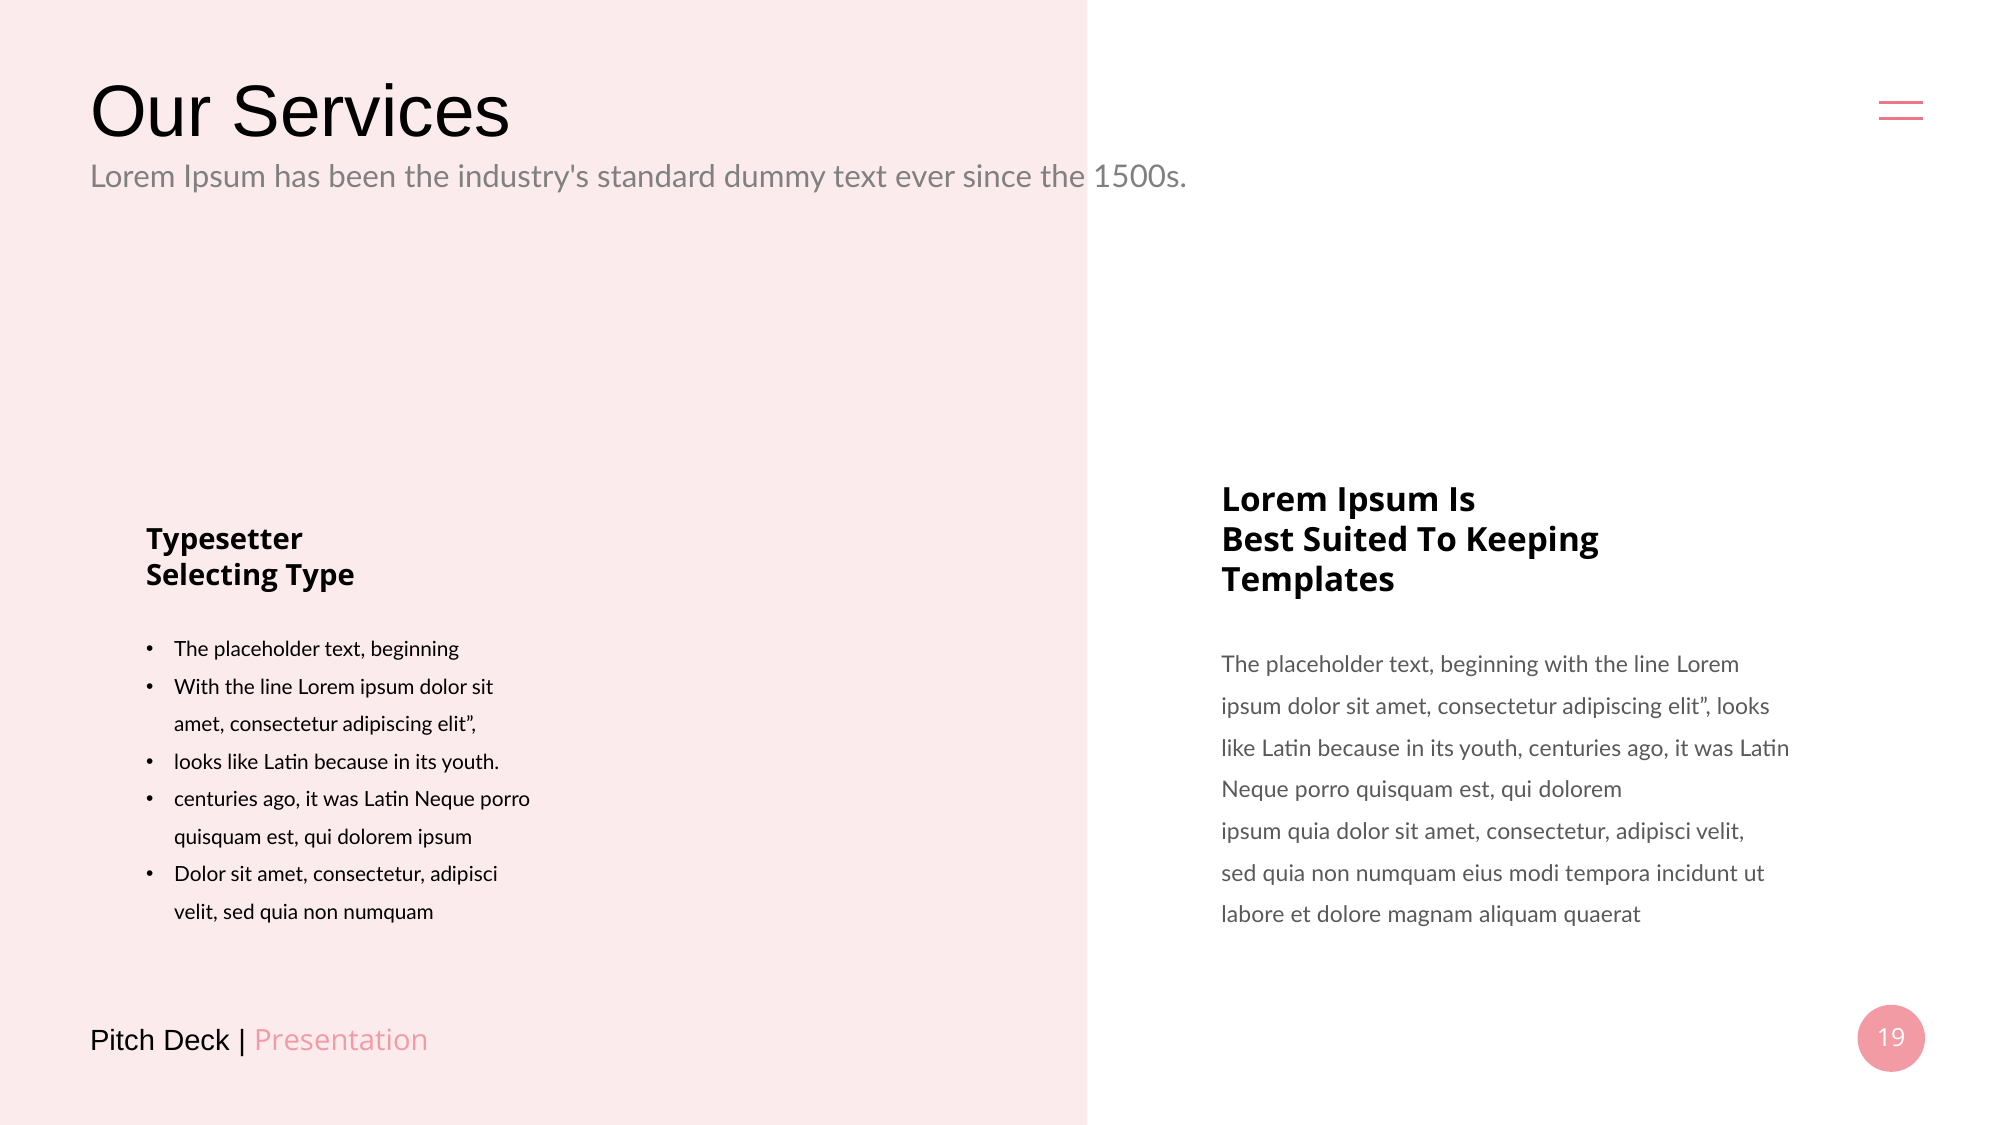

# Our Services
Lorem Ipsum has been the industry's standard dummy text ever since the 1500s.

Lorem Ipsum Is
Best Suited To Keeping Templates
Typesetter
Selecting Type
The placeholder text, beginning
With the line Lorem ipsum dolor sit amet, consectetur adipiscing elit”,
looks like Latin because in its youth.
centuries ago, it was Latin Neque porro quisquam est, qui dolorem ipsum
Dolor sit amet, consectetur, adipisci velit, sed quia non numquam
The placeholder text, beginning with the line Lorem ipsum dolor sit amet, consectetur adipiscing elit”, looks like Latin because in its youth, centuries ago, it was Latin Neque porro quisquam est, qui dolorem ipsum quia dolor sit amet, consectetur, adipisci velit, sed quia non numquam eius modi tempora incidunt ut labore et dolore magnam aliquam quaerat
Pitch Deck | Presentation
19